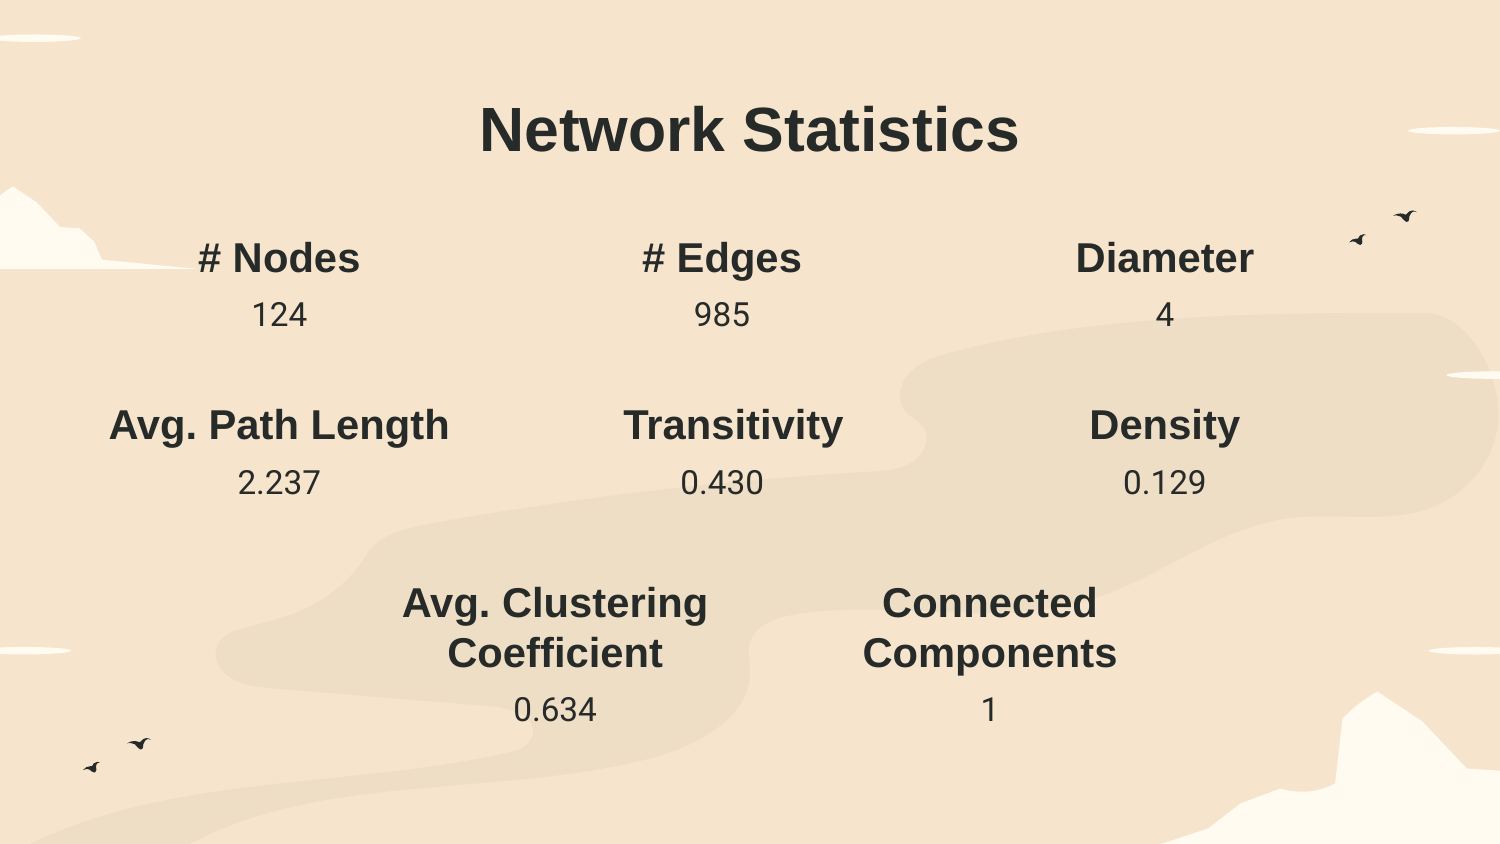

# Network Statistics
# Nodes
# Edges
Diameter
124
985
4
Avg. Path Length
Transitivity
Density
2.237
0.430
0.129
Avg. Clustering Coefficient
Connected Components
0.634
1